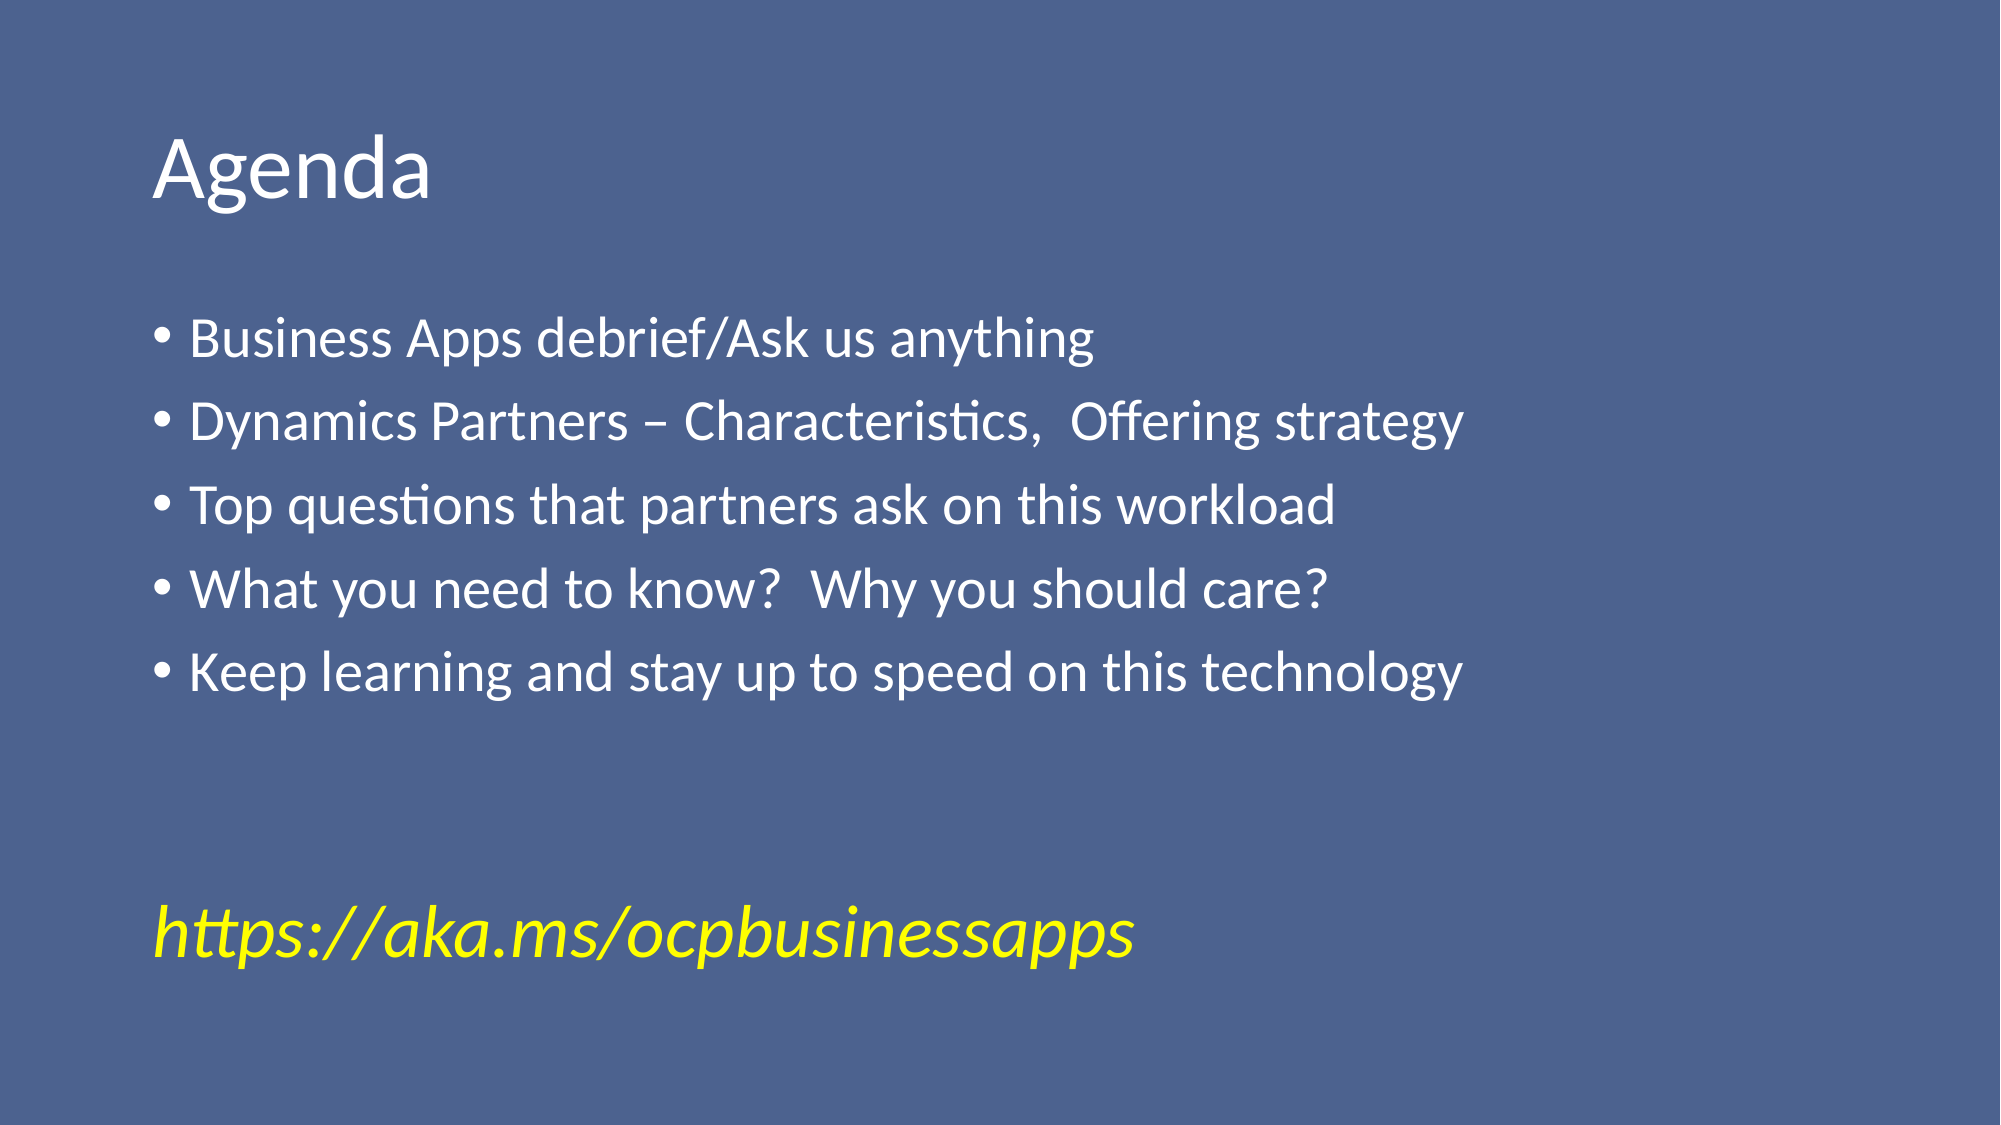

# Agenda
Business Apps debrief/Ask us anything
Dynamics Partners – Characteristics,  Offering strategy
Top questions that partners ask on this workload
What you need to know?  Why you should care?
Keep learning and stay up to speed on this technology

https://aka.ms/ocpbusinessapps